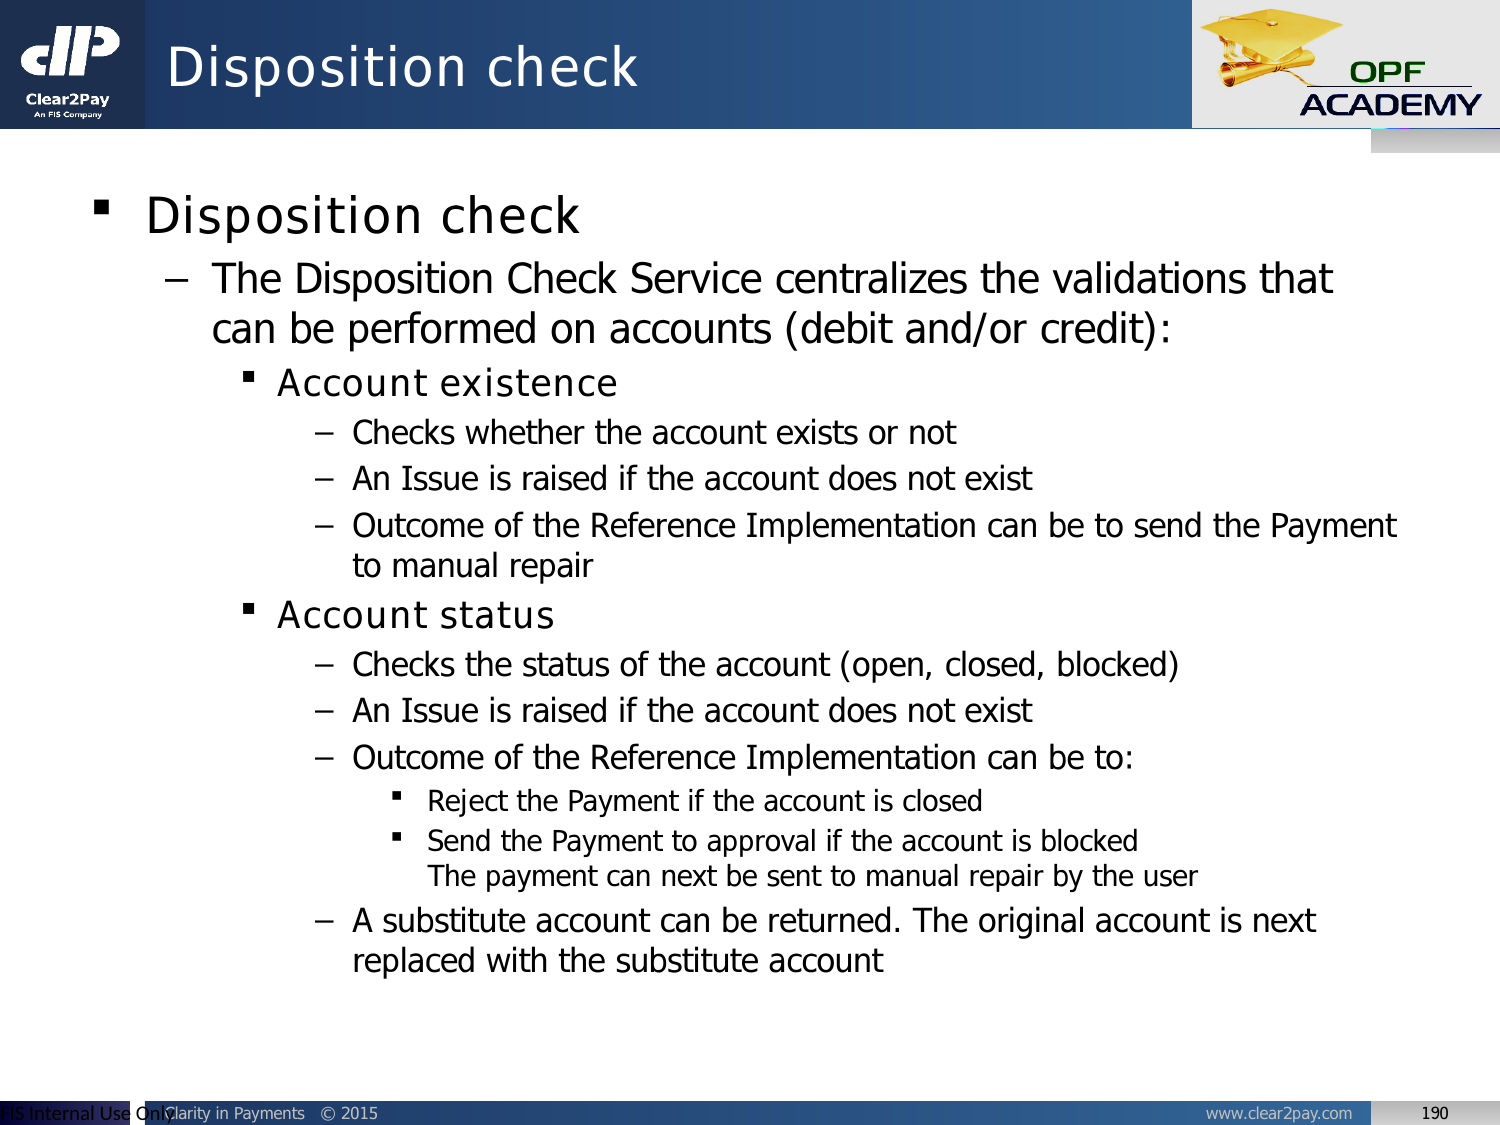

# Disposition check
Disposition check
The Disposition Check Service centralizes the validations that can be performed on accounts (debit and/or credit):
Account existence
Checks whether the account exists or not
An Issue is raised if the account does not exist
Outcome of the Reference Implementation can be to send the Payment to manual repair
Account status
Checks the status of the account (open, closed, blocked)
An Issue is raised if the account does not exist
Outcome of the Reference Implementation can be to:
Reject the Payment if the account is closed
Send the Payment to approval if the account is blocked
The payment can next be sent to manual repair by the user
A substitute account can be returned. The original account is next replaced with the substitute account